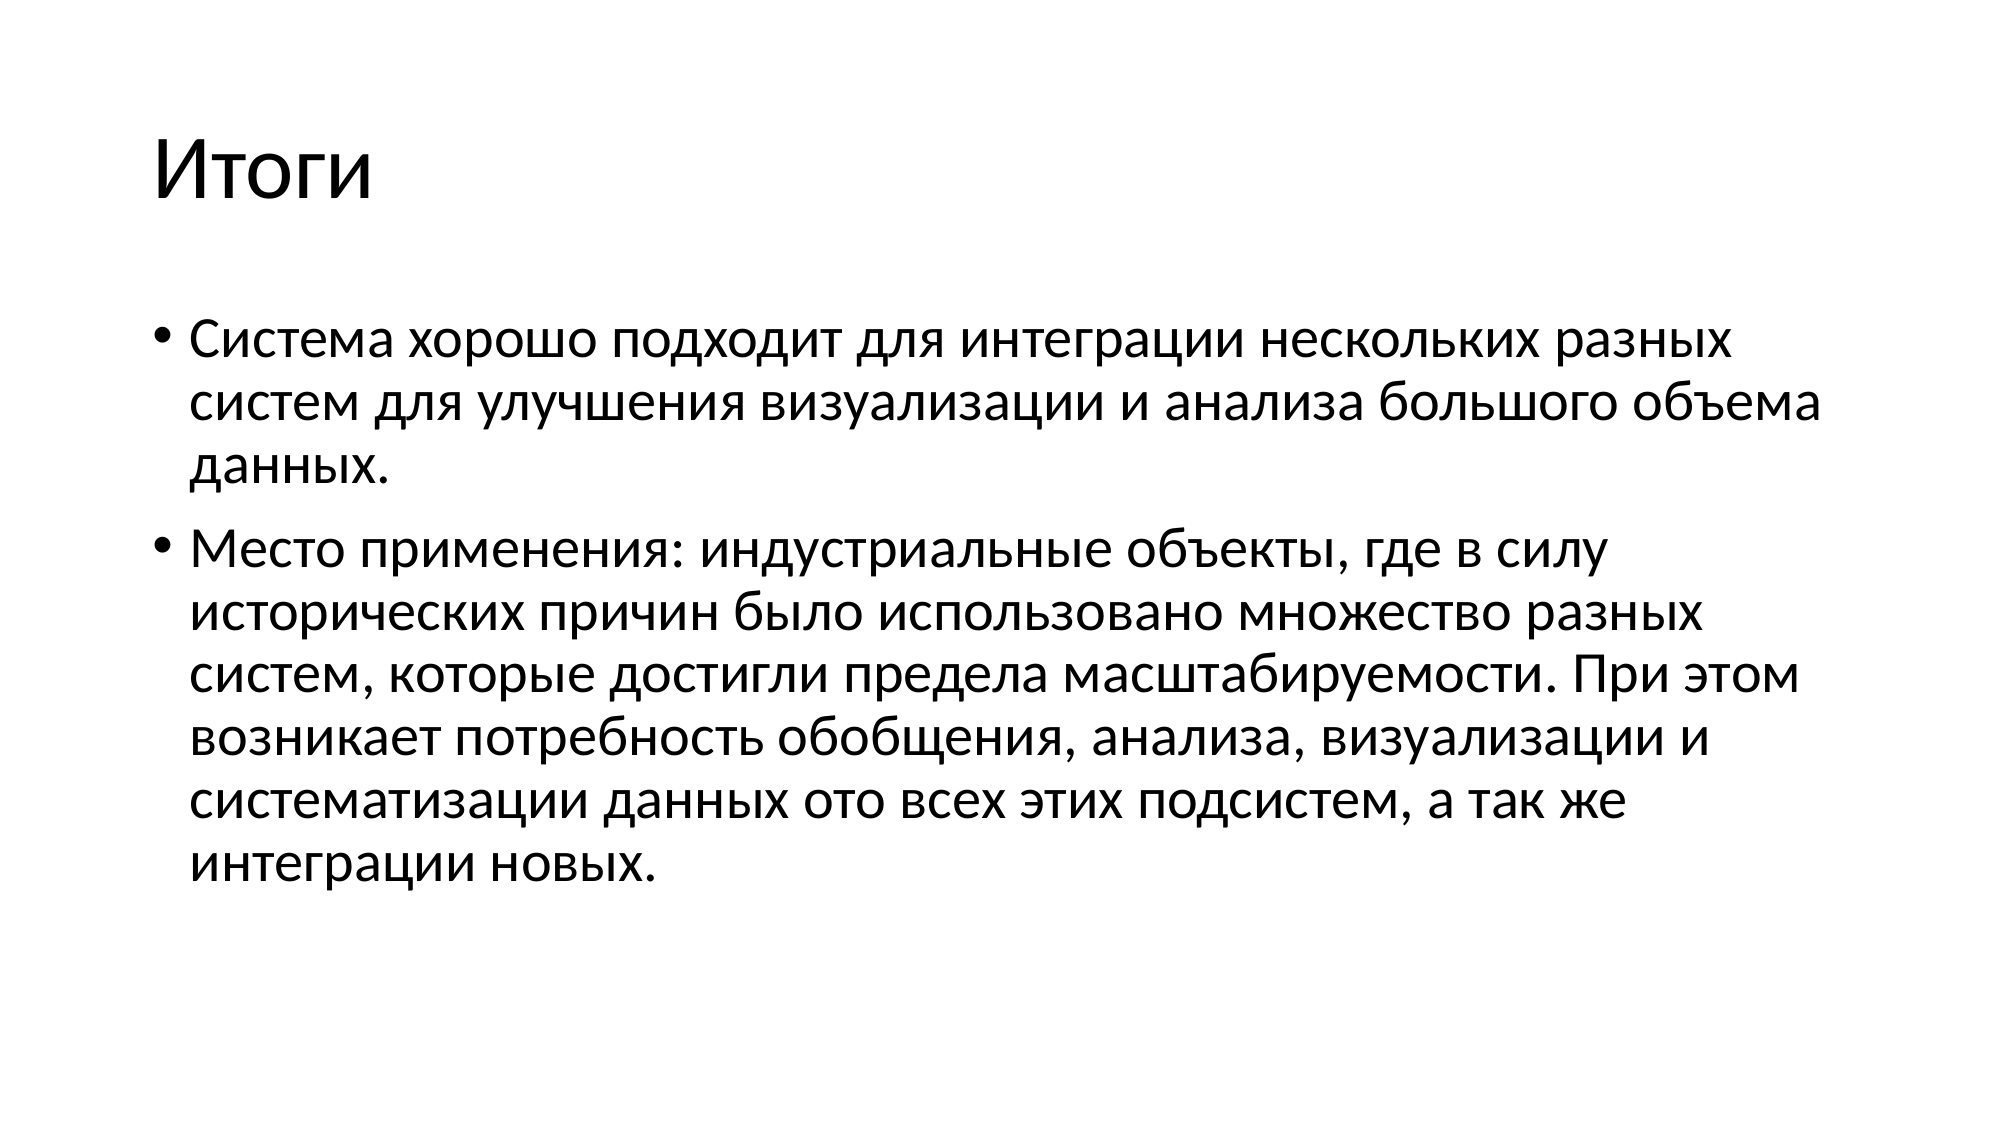

# Итоги
Система хорошо подходит для интеграции нескольких разных систем для улучшения визуализации и анализа большого объема данных.
Место применения: индустриальные объекты, где в силу исторических причин было использовано множество разных систем, которые достигли предела масштабируемости. При этом возникает потребность обобщения, анализа, визуализации и систематизации данных ото всех этих подсистем, а так же интеграции новых.